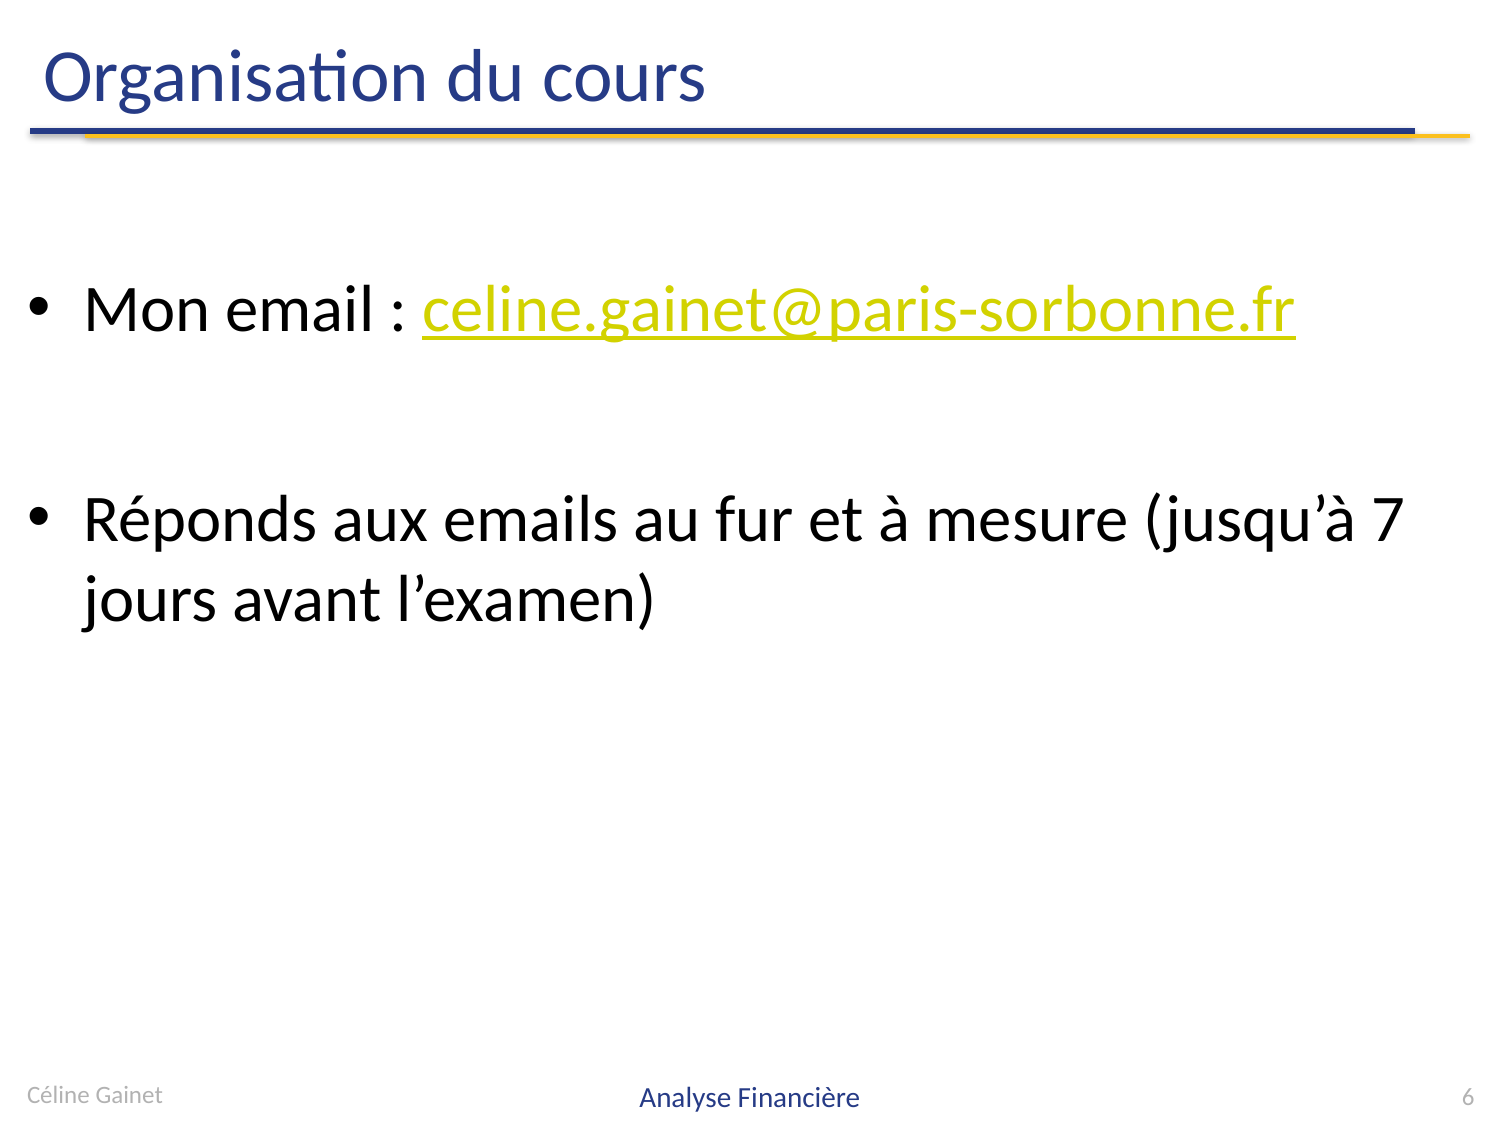

# Organisation du cours

Mon email : celine.gainet@paris-sorbonne.fr u

Réponds aux emails au fur et à mesure (jusqu’à 7 jours avant l’examen)
Céline Gainet
Analyse Financière
6